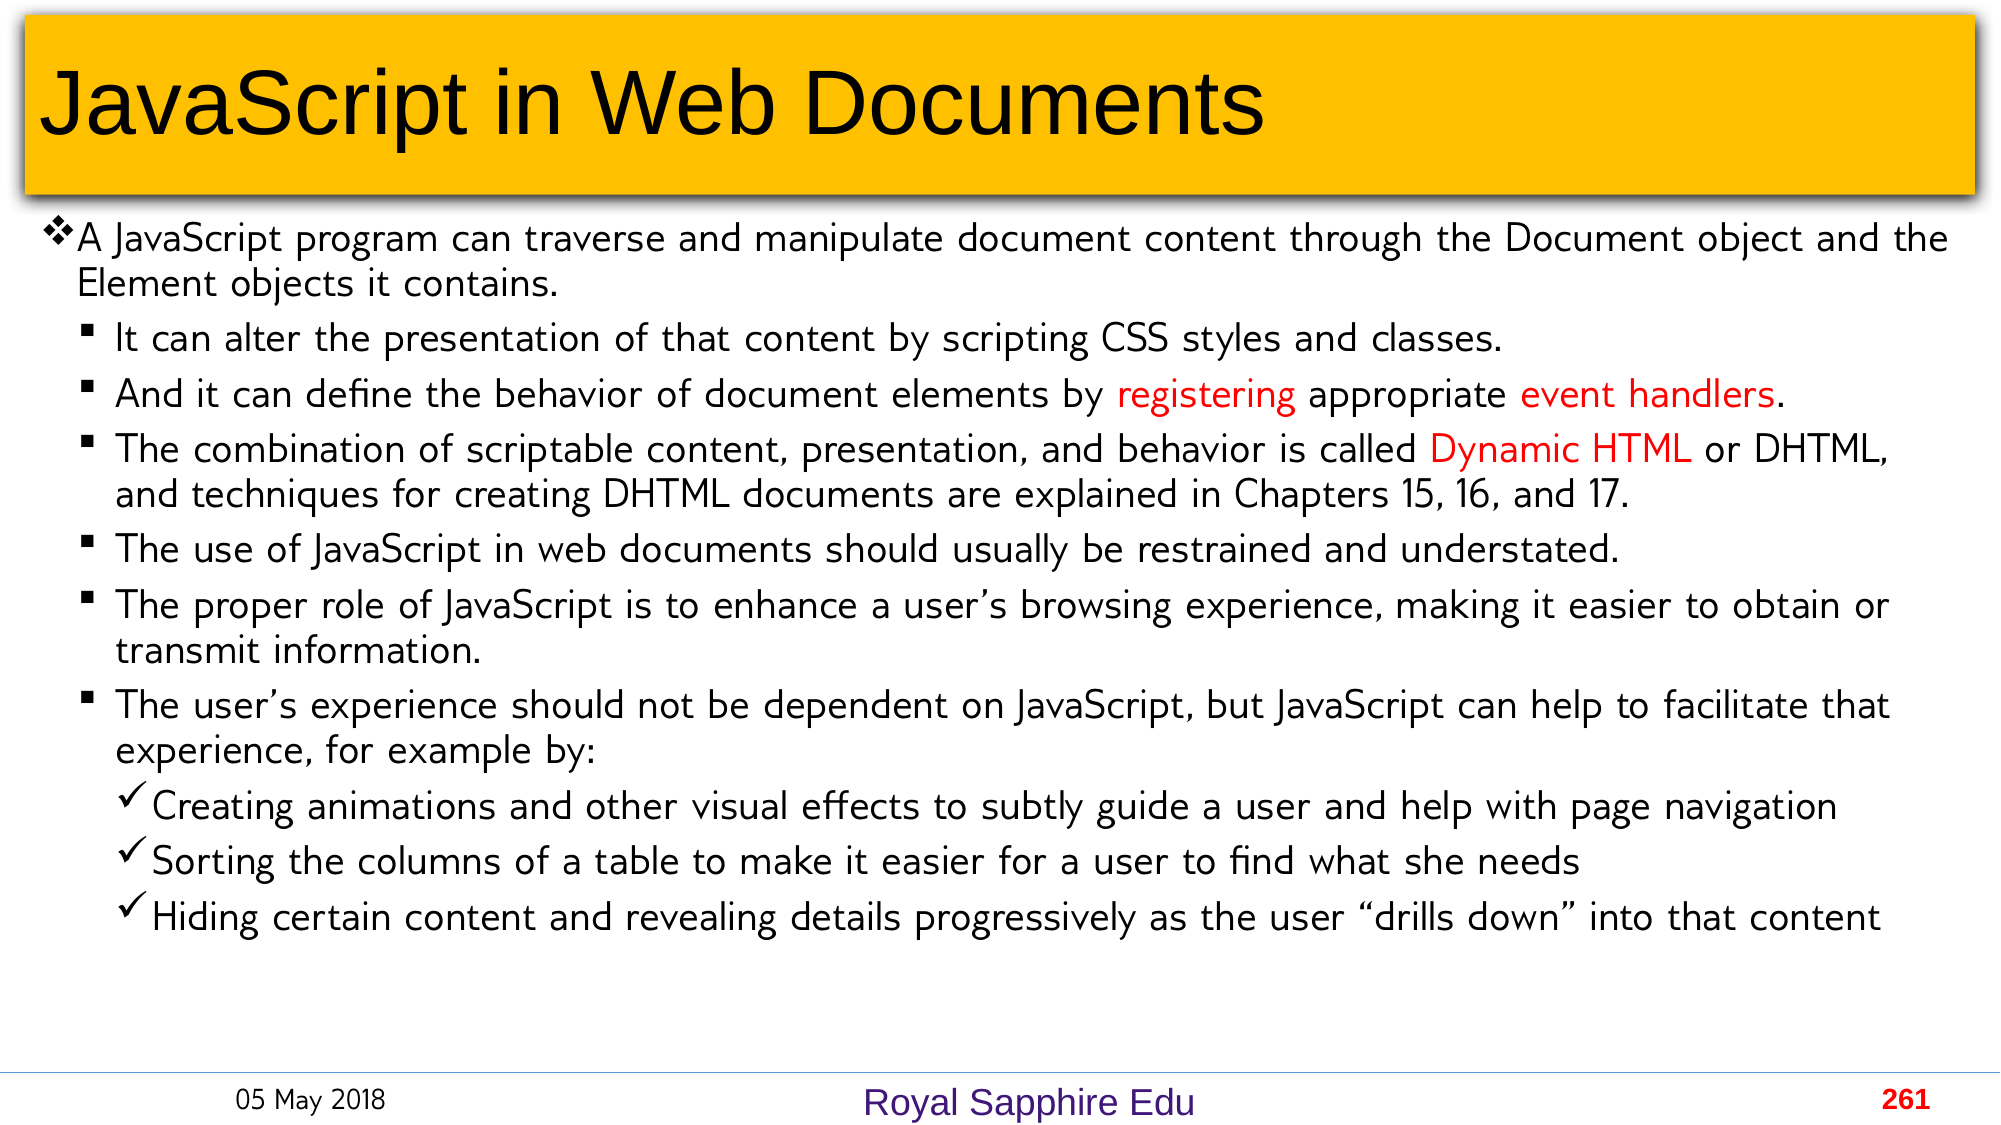

# JavaScript in Web Documents
A JavaScript program can traverse and manipulate document content through the Document object and the Element objects it contains.
It can alter the presentation of that content by scripting CSS styles and classes.
And it can define the behavior of document elements by registering appropriate event handlers.
The combination of scriptable content, presentation, and behavior is called Dynamic HTML or DHTML, and techniques for creating DHTML documents are explained in Chapters 15, 16, and 17.
The use of JavaScript in web documents should usually be restrained and understated.
The proper role of JavaScript is to enhance a user’s browsing experience, making it easier to obtain or transmit information.
The user’s experience should not be dependent on JavaScript, but JavaScript can help to facilitate that experience, for example by:
Creating animations and other visual effects to subtly guide a user and help with page navigation
Sorting the columns of a table to make it easier for a user to find what she needs
Hiding certain content and revealing details progressively as the user “drills down” into that content
05 May 2018
261